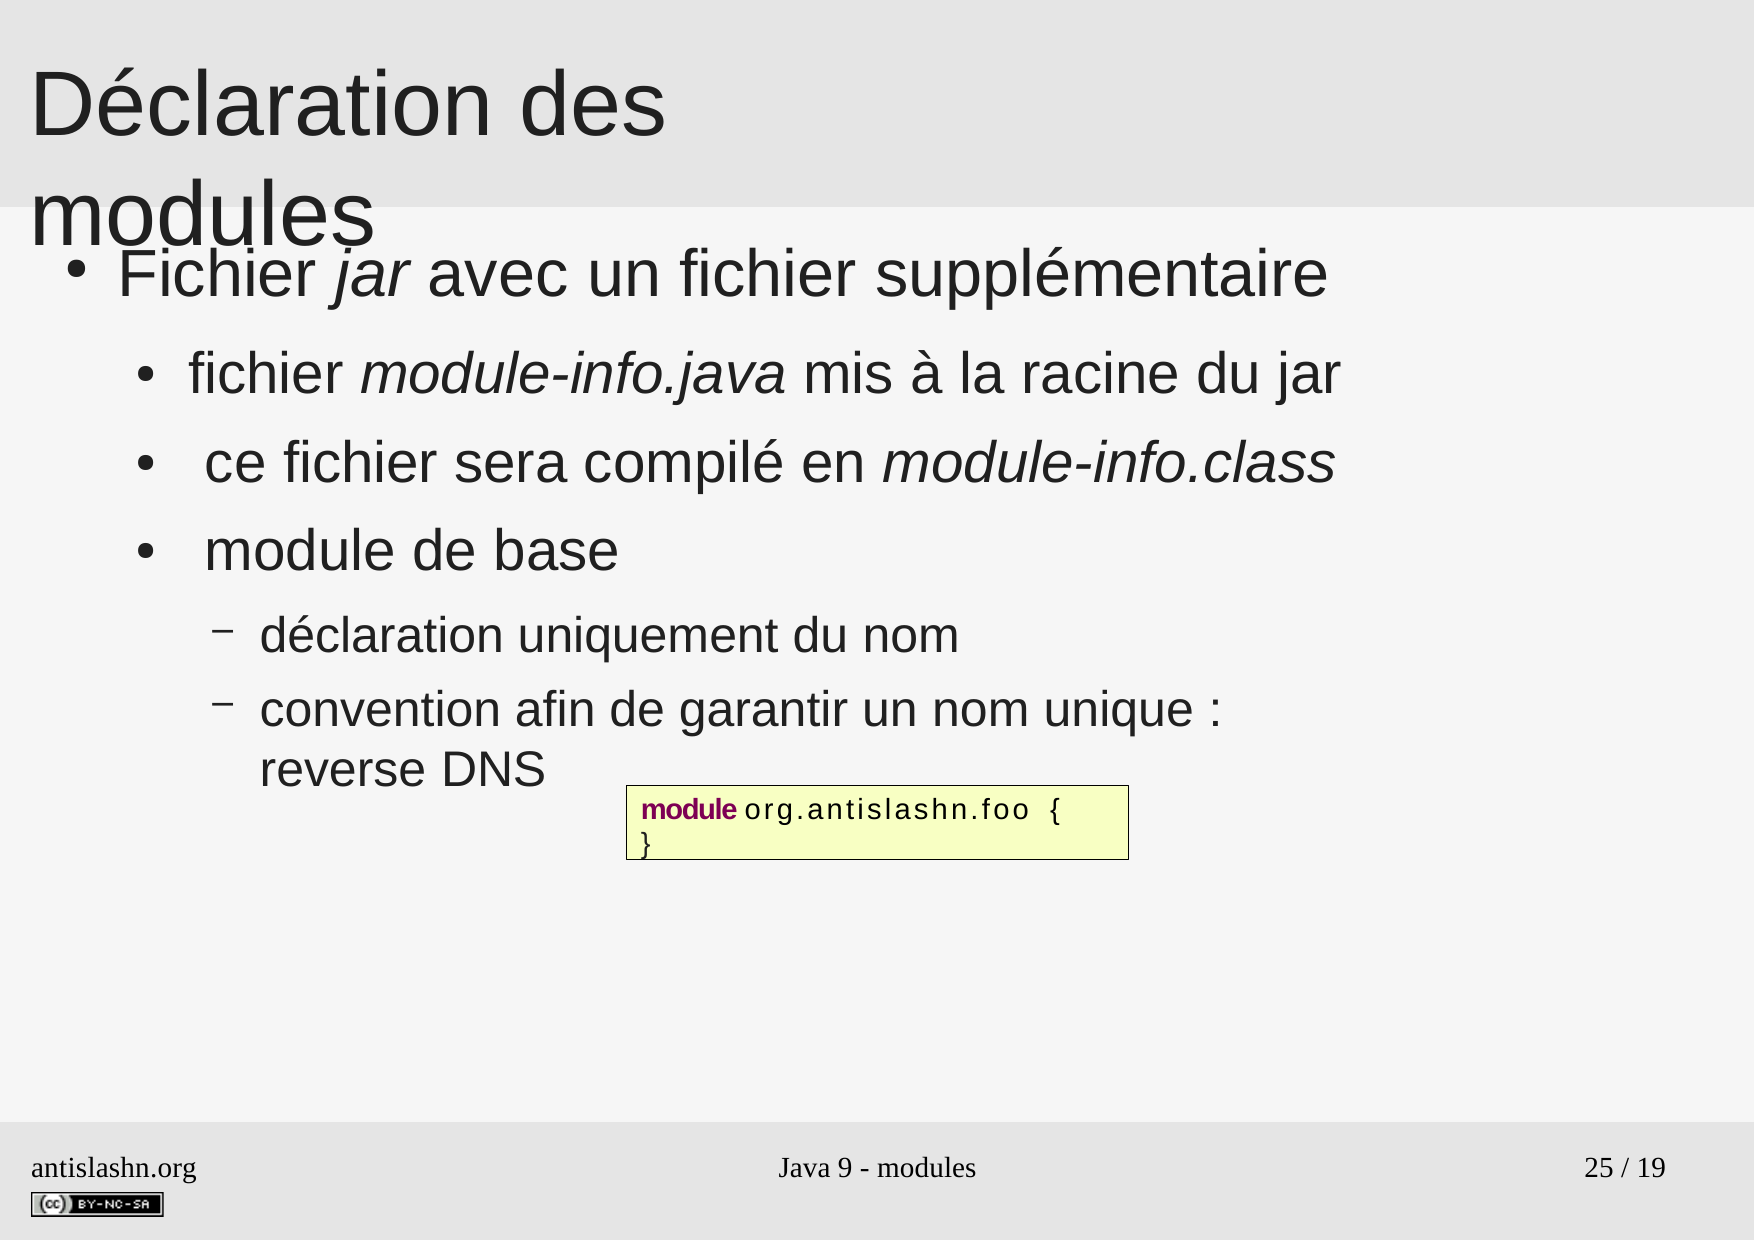

# Déclaration des	modules
Fichier jar avec un fichier supplémentaire
fichier module-info.java mis à la racine du jar  ce fichier sera compilé en module-info.class  module de base
déclaration uniquement du nom
convention afin de garantir un nom unique : reverse DNS
●
●
●
module org.antislashn.foo {
}
antislashn.org
Java 9 - modules
25 / 19